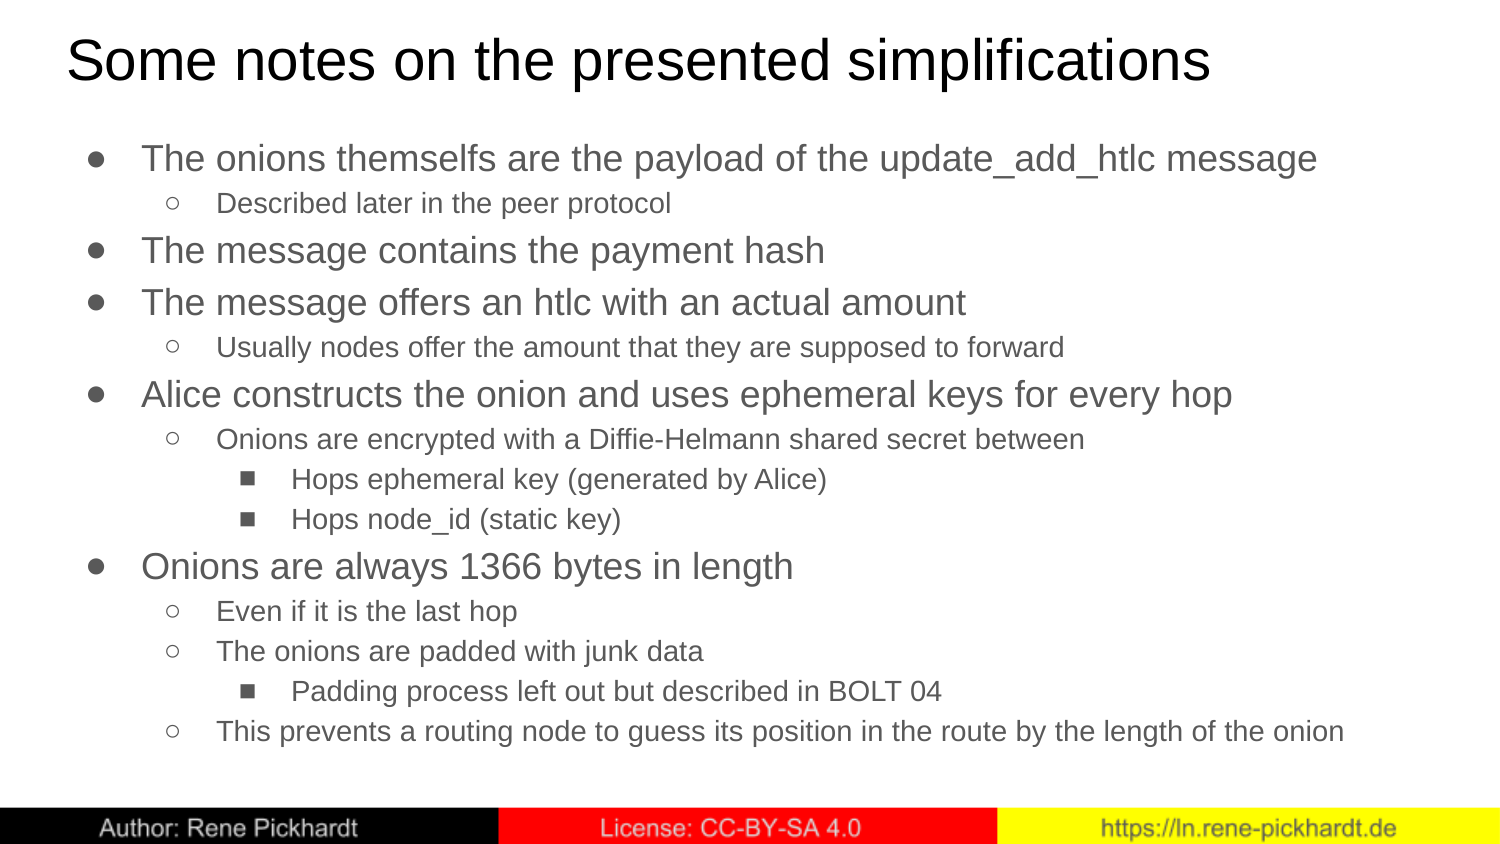

# Some notes on the presented simplifications
The onions themselfs are the payload of the update_add_htlc message
Described later in the peer protocol
The message contains the payment hash
The message offers an htlc with an actual amount
Usually nodes offer the amount that they are supposed to forward
Alice constructs the onion and uses ephemeral keys for every hop
Onions are encrypted with a Diffie-Helmann shared secret between
Hops ephemeral key (generated by Alice)
Hops node_id (static key)
Onions are always 1366 bytes in length
Even if it is the last hop
The onions are padded with junk data
Padding process left out but described in BOLT 04
This prevents a routing node to guess its position in the route by the length of the onion